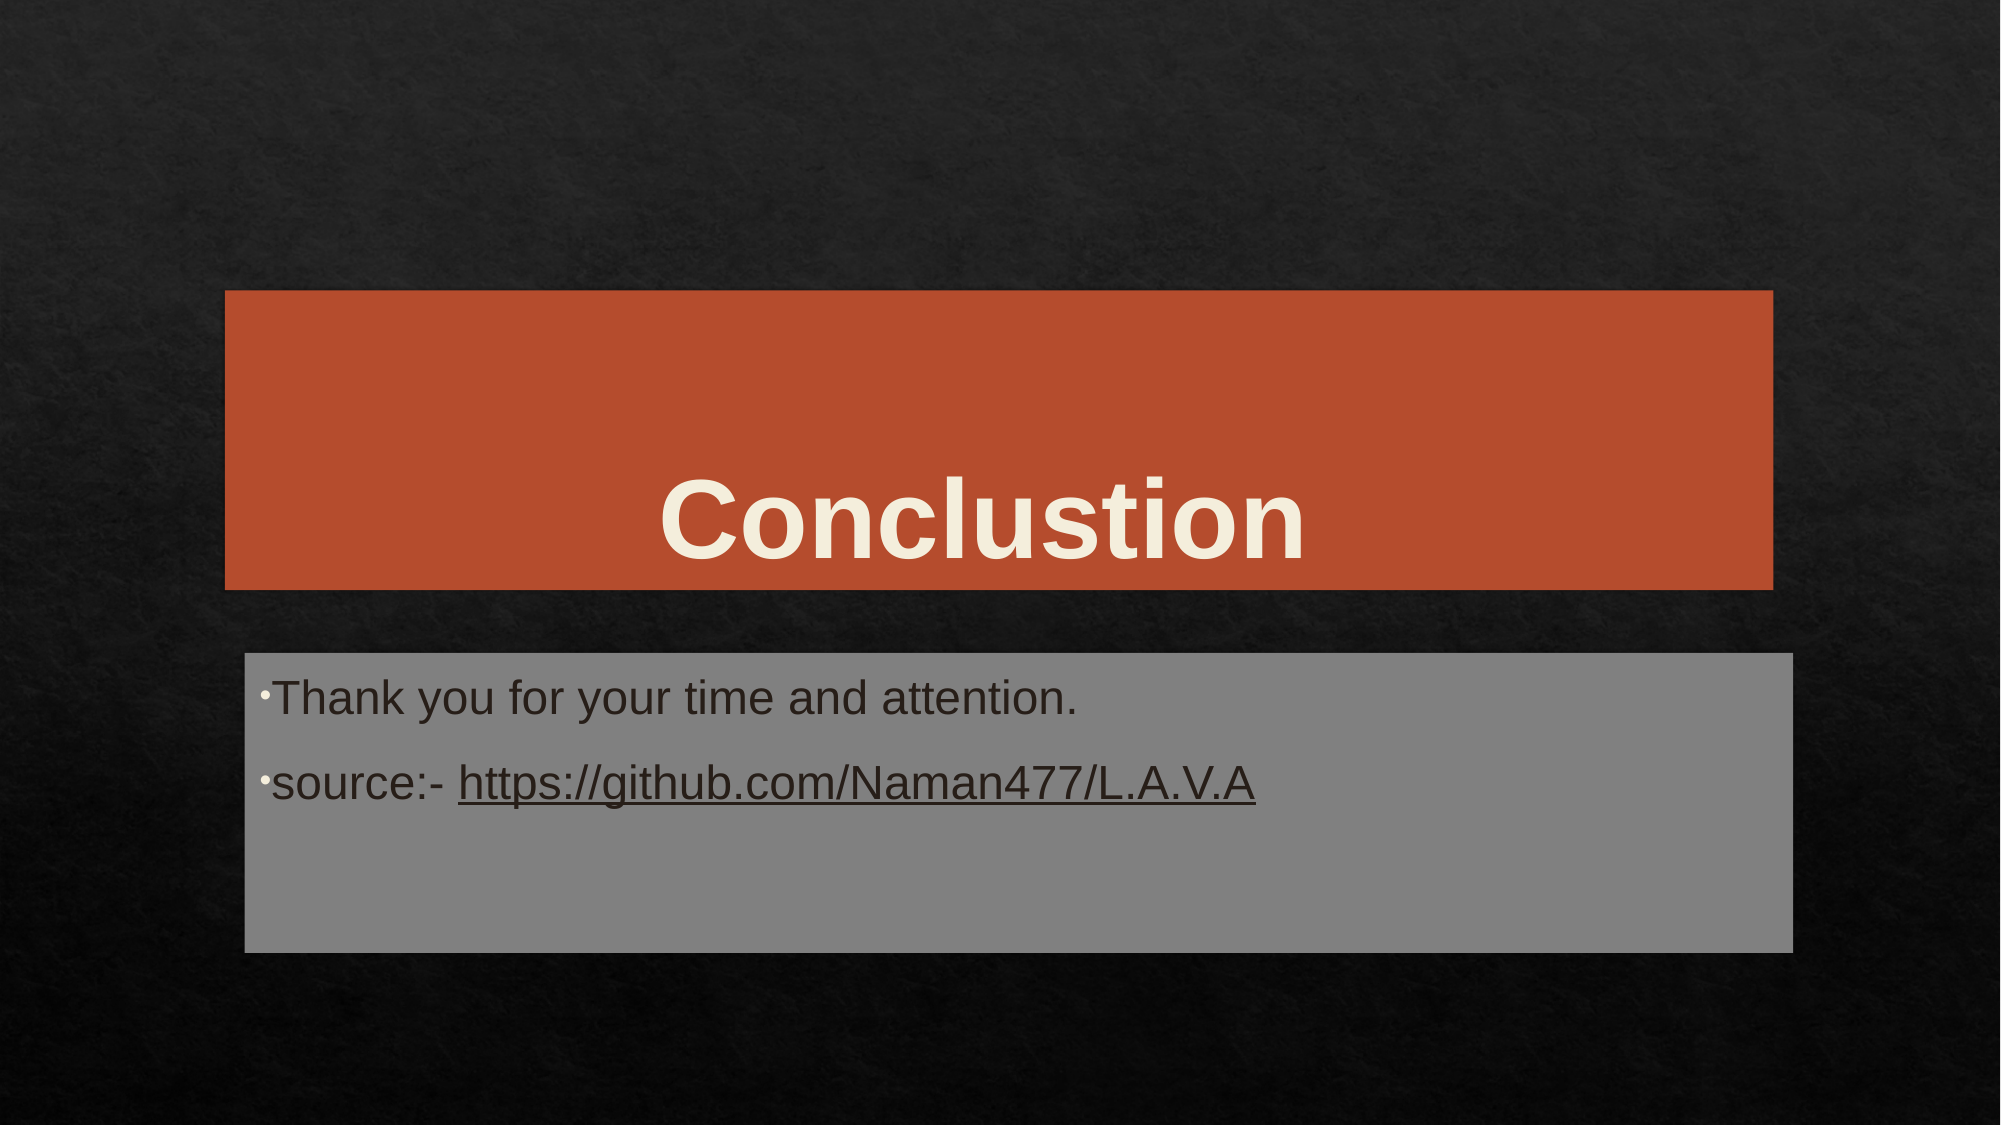

# Conclustion
Thank you for your time and attention.
source:- https://github.com/Naman477/L.A.V.A